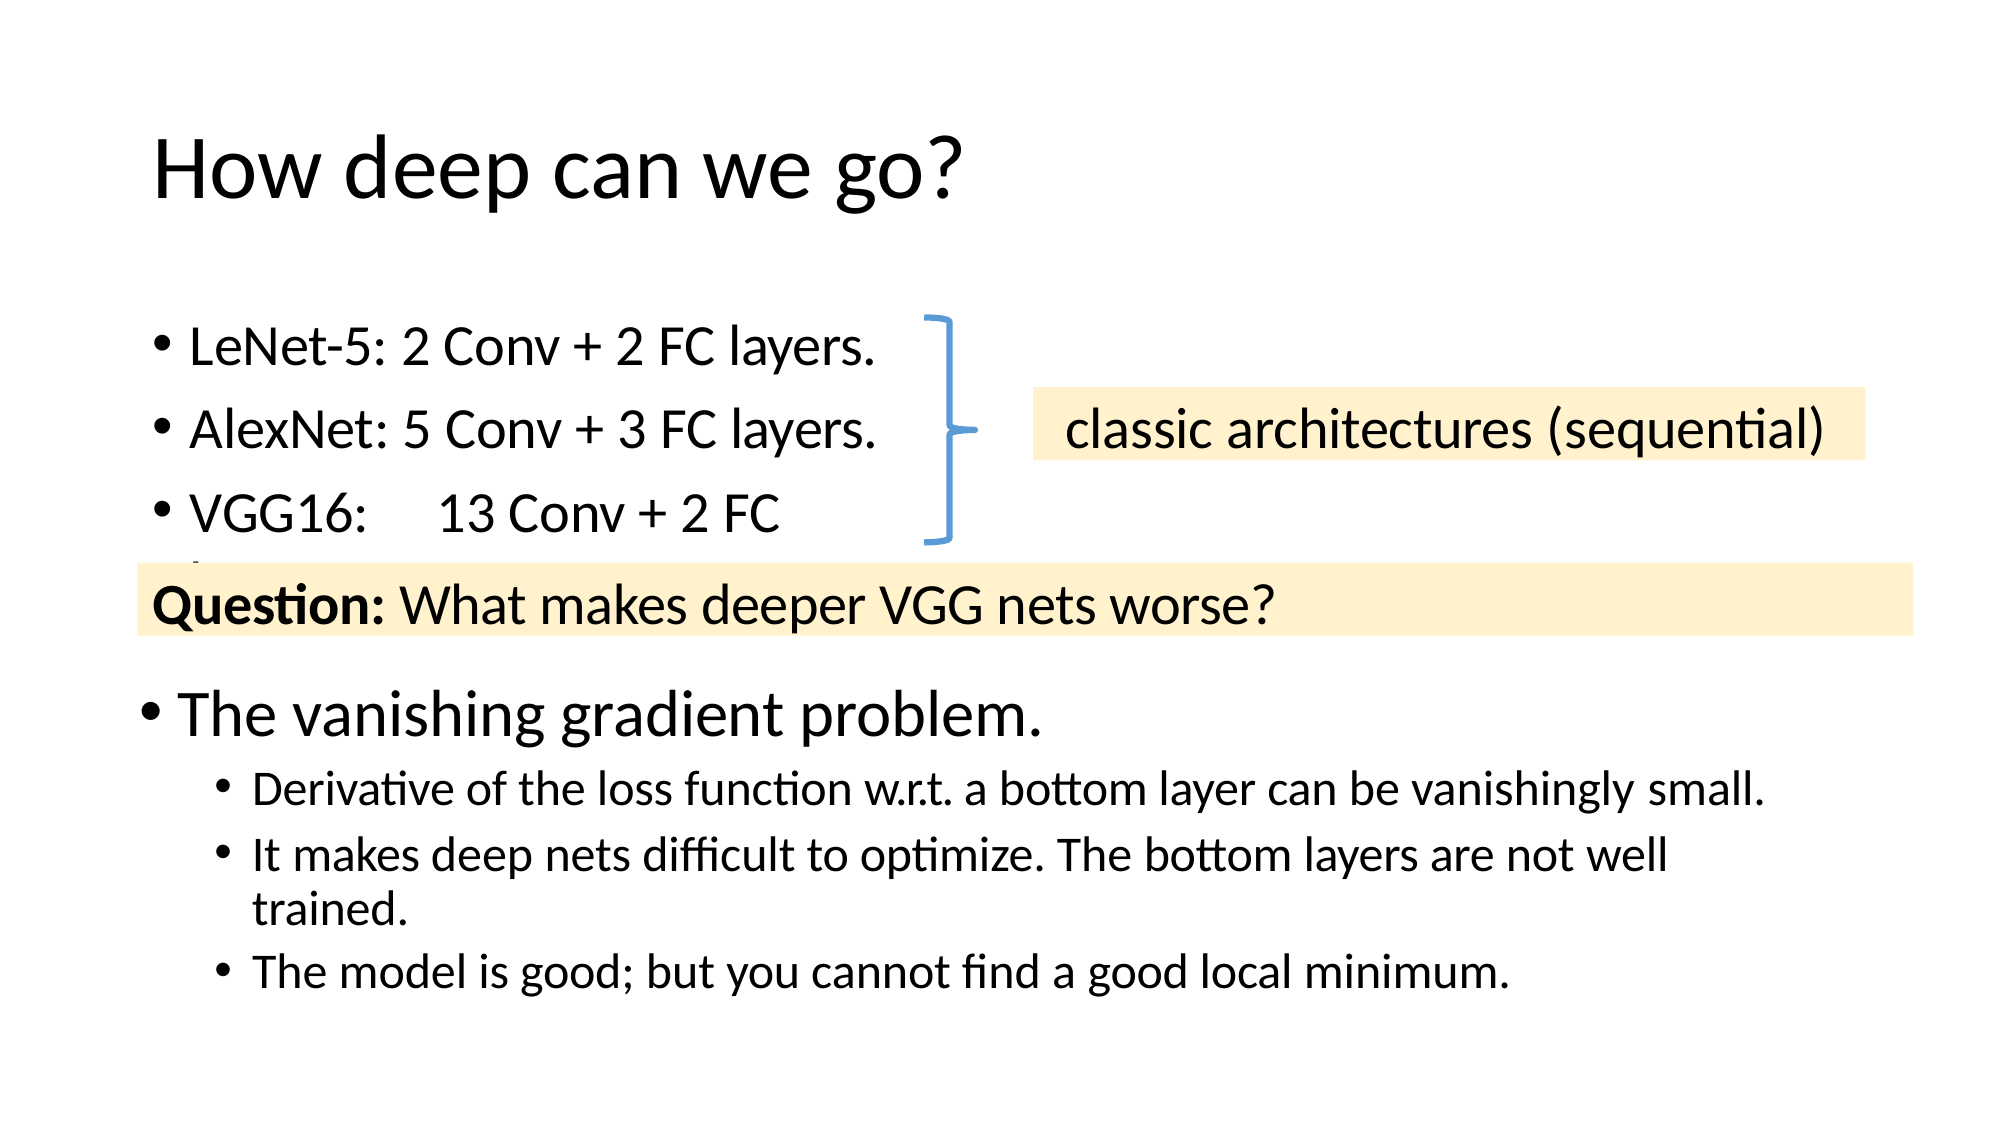

# How deep can we go?
LeNet-5: 2 Conv + 2 FC layers.
AlexNet: 5 Conv + 3 FC layers.
VGG16:	13 Conv + 2 FC layers.

classic architectures (sequential)
Question: What makes deeper VGG nets worse?
The vanishing gradient problem.
Derivative of the loss function w.r.t. a bottom layer can be vanishingly small.
It makes deep nets difficult to optimize. The bottom layers are not well  trained.
The model is good; but you cannot find a good local minimum.